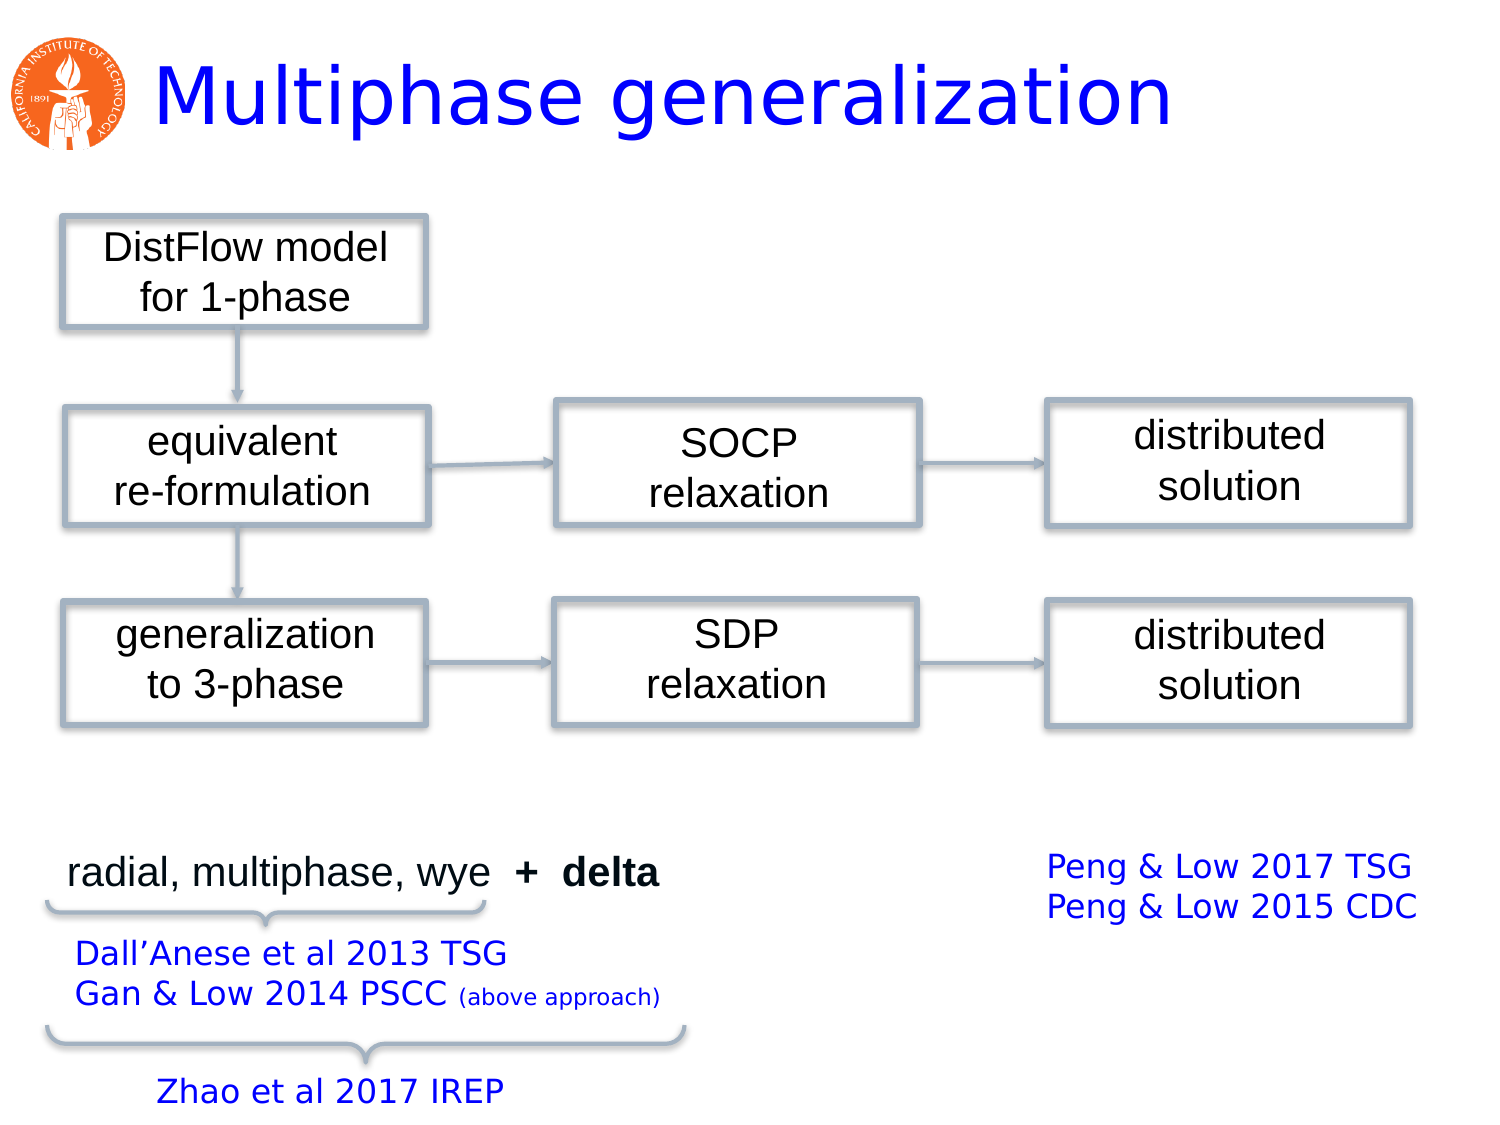

# Multiphase generalization
DistFlow model
for 1-phase

SOCP
relaxation

distributed
solution
equivalent
re-formulation

generalization
to 3-phase

SDP
relaxation

distributed
solution

radial, multiphase, wye  +  delta
Dall’Anese et al 2013 TSG
Gan & Low 2014 PSCC (above approach)
Peng & Low 2017 TSG
Peng & Low 2015 CDC
Zhao et al 2017 IREP